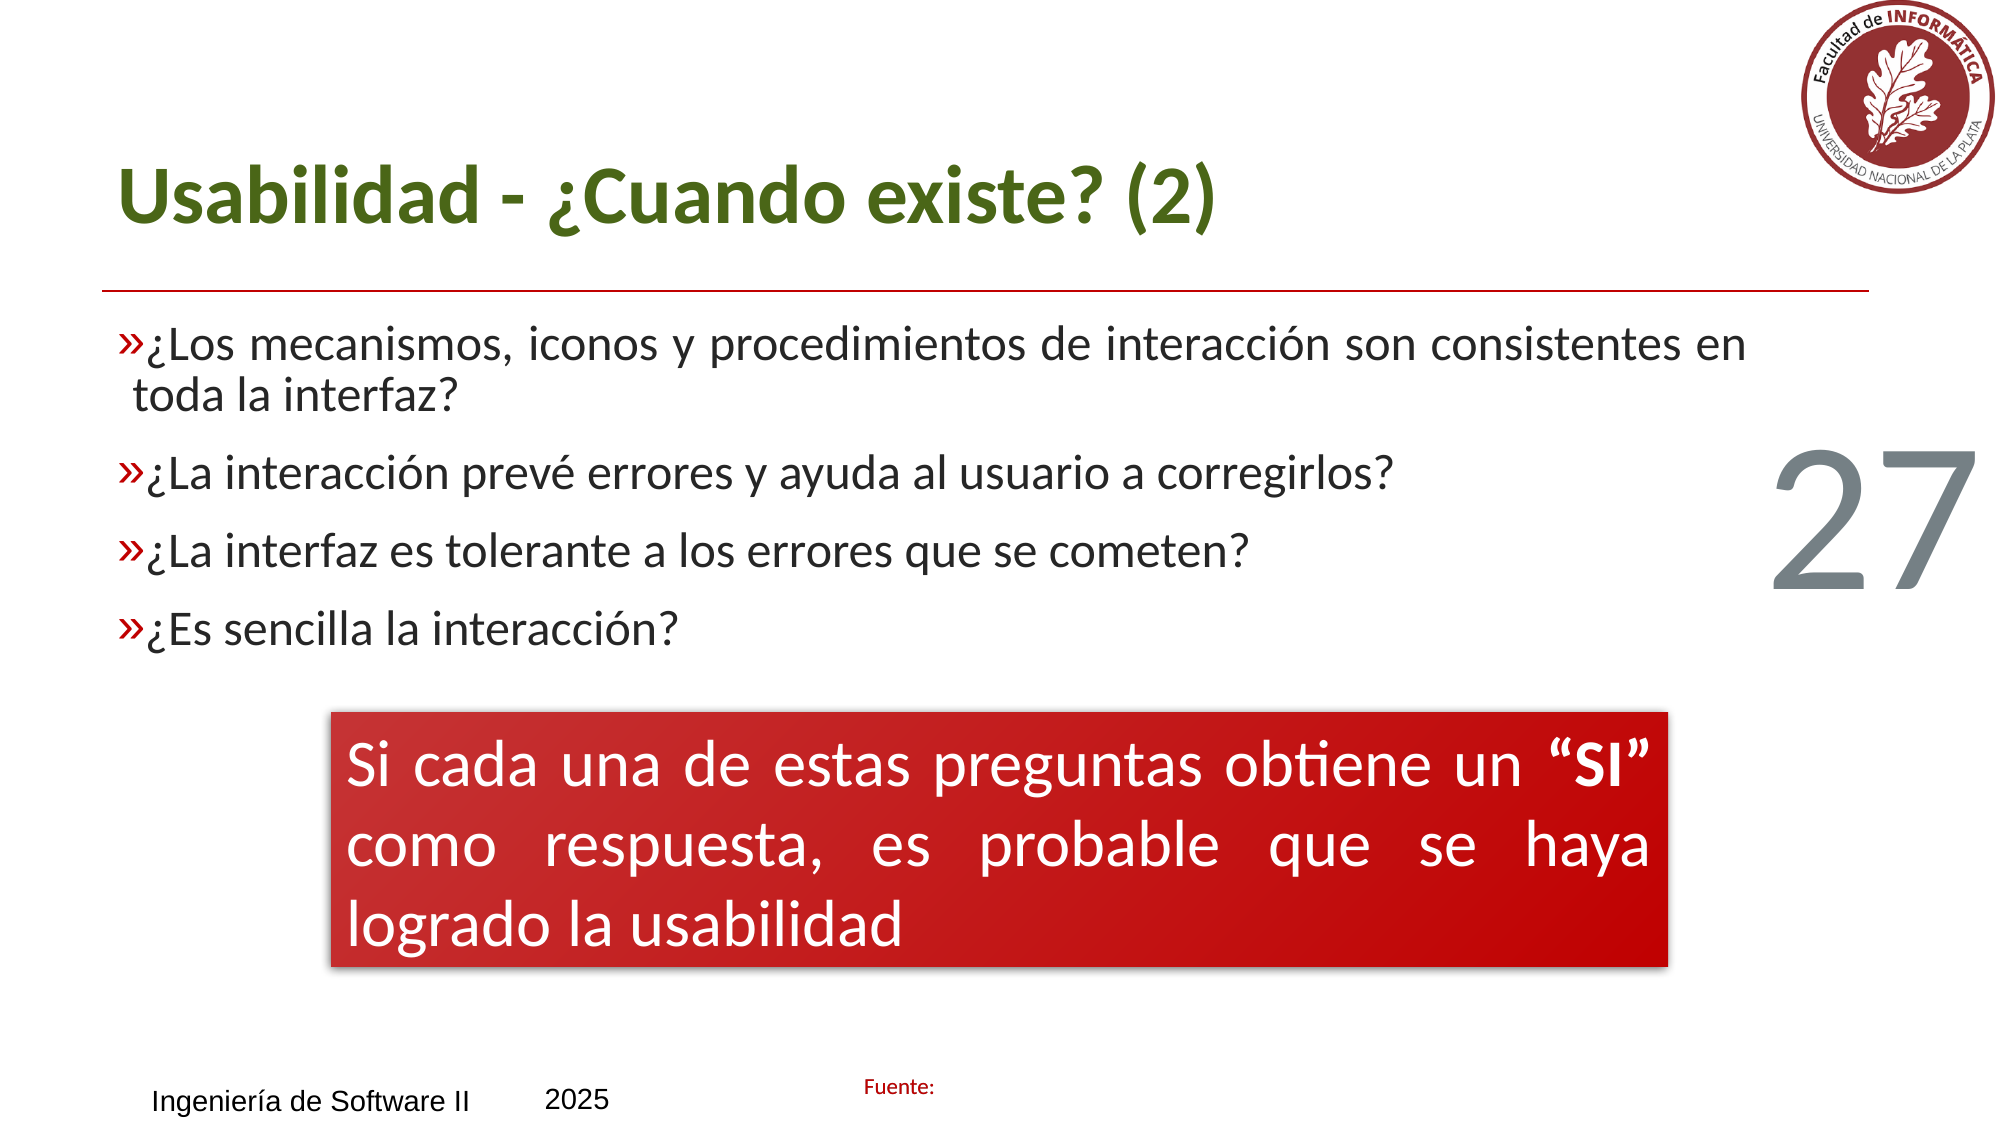

# Usabilidad - ¿Cuando existe? (2)
¿Los mecanismos, iconos y procedimientos de interacción son consistentes en toda la interfaz?
¿La interacción prevé errores y ayuda al usuario a corregirlos?
¿La interfaz es tolerante a los errores que se cometen?
¿Es sencilla la interacción?

27
Si cada una de estas preguntas obtiene un “SI” como respuesta, es probable que se haya logrado la usabilidad